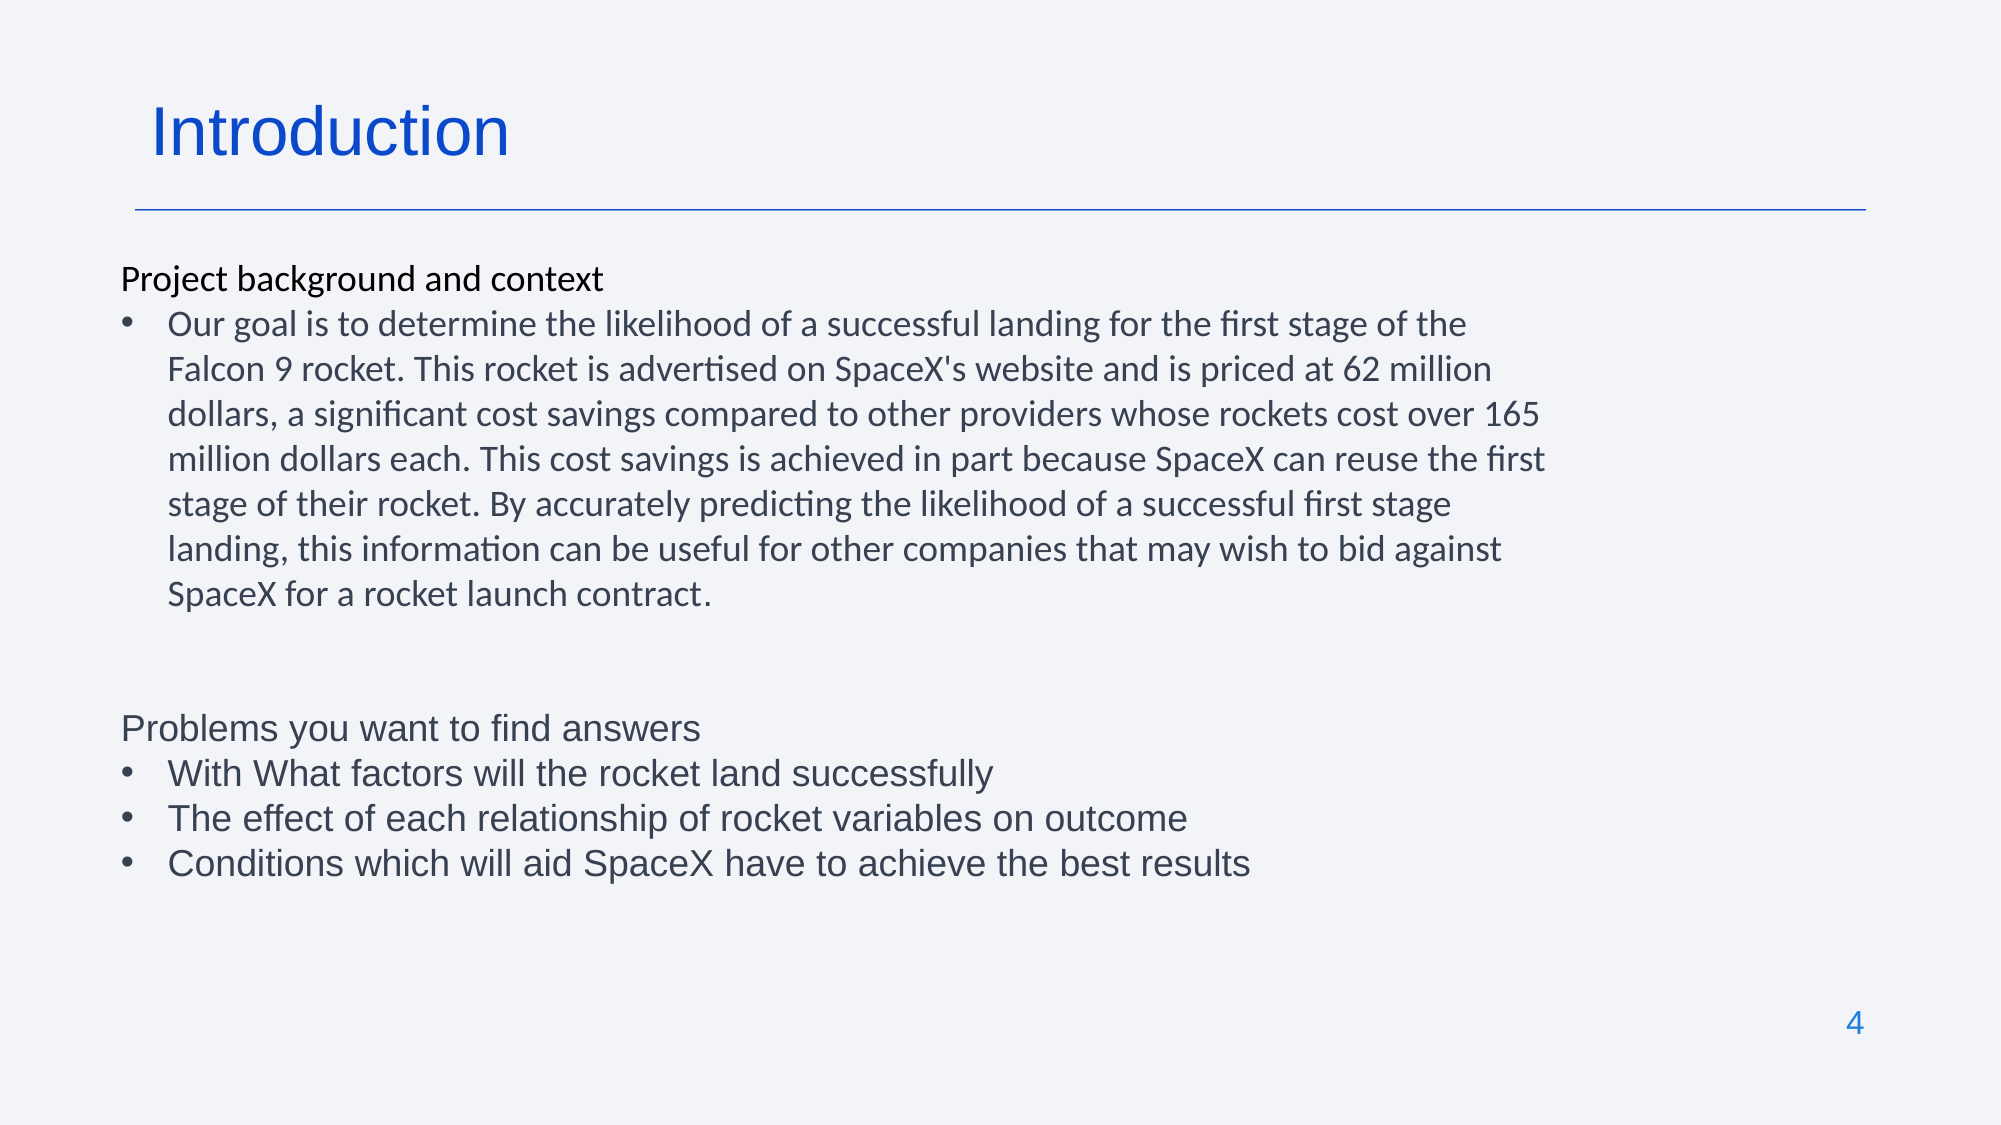

Introduction
Project background and context
Our goal is to determine the likelihood of a successful landing for the first stage of the Falcon 9 rocket. This rocket is advertised on SpaceX's website and is priced at 62 million dollars, a significant cost savings compared to other providers whose rockets cost over 165 million dollars each. This cost savings is achieved in part because SpaceX can reuse the first stage of their rocket. By accurately predicting the likelihood of a successful first stage landing, this information can be useful for other companies that may wish to bid against SpaceX for a rocket launch contract.

Problems you want to find answers
With What factors will the rocket land successfully
The effect of each relationship of rocket variables on outcome
Conditions which will aid SpaceX have to achieve the best results
4